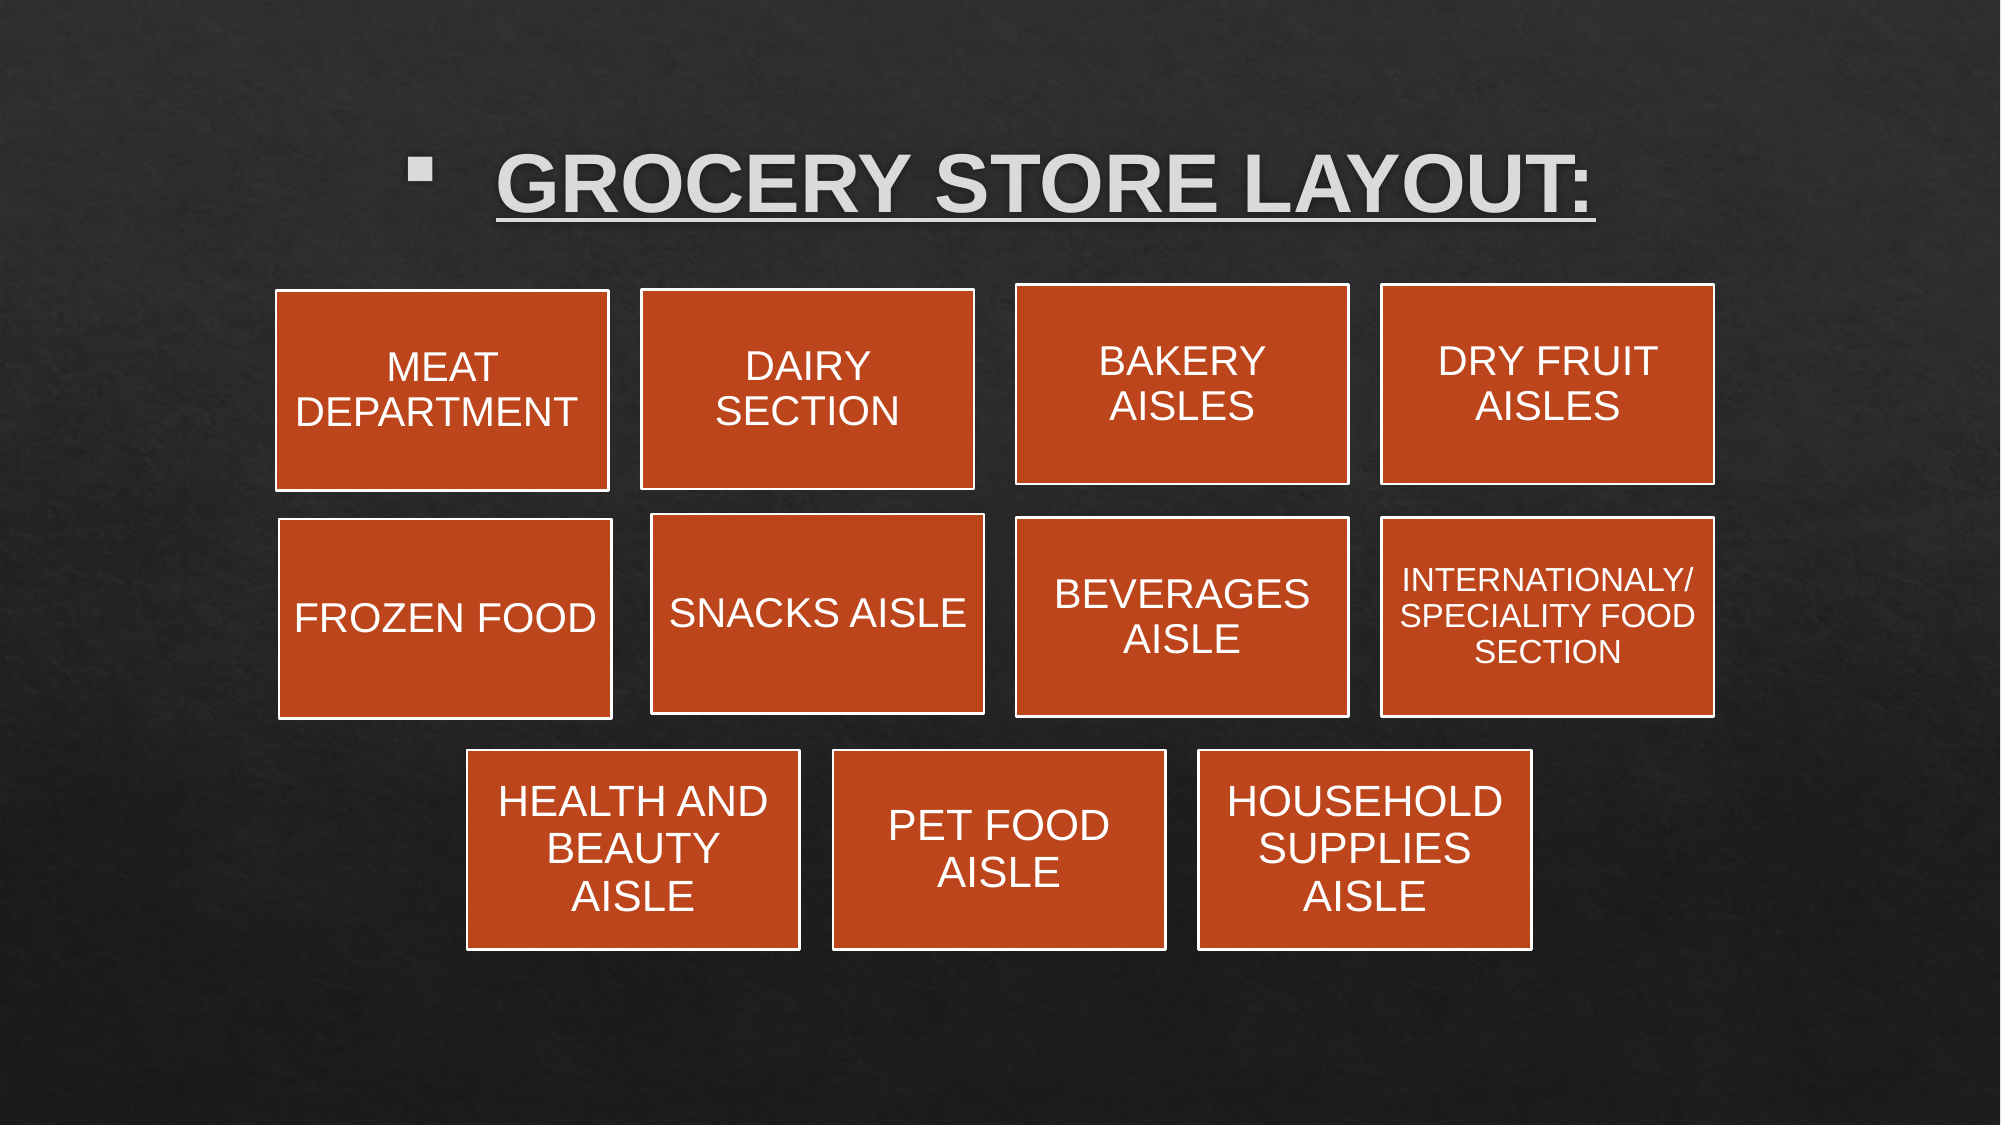

# GROCERY STORE LAYOUT:
MEAT DEPARTMENT
DAIRY SECTION
BAKERY AISLES
DRY FRUIT AISLES
FROZEN FOOD
SNACKS AISLE
BEVERAGES AISLE
INTERNATIONALY/SPECIALITY FOOD SECTION
HEALTH AND BEAUTY AISLE
PET FOOD AISLE
HOUSEHOLD SUPPLIES AISLE